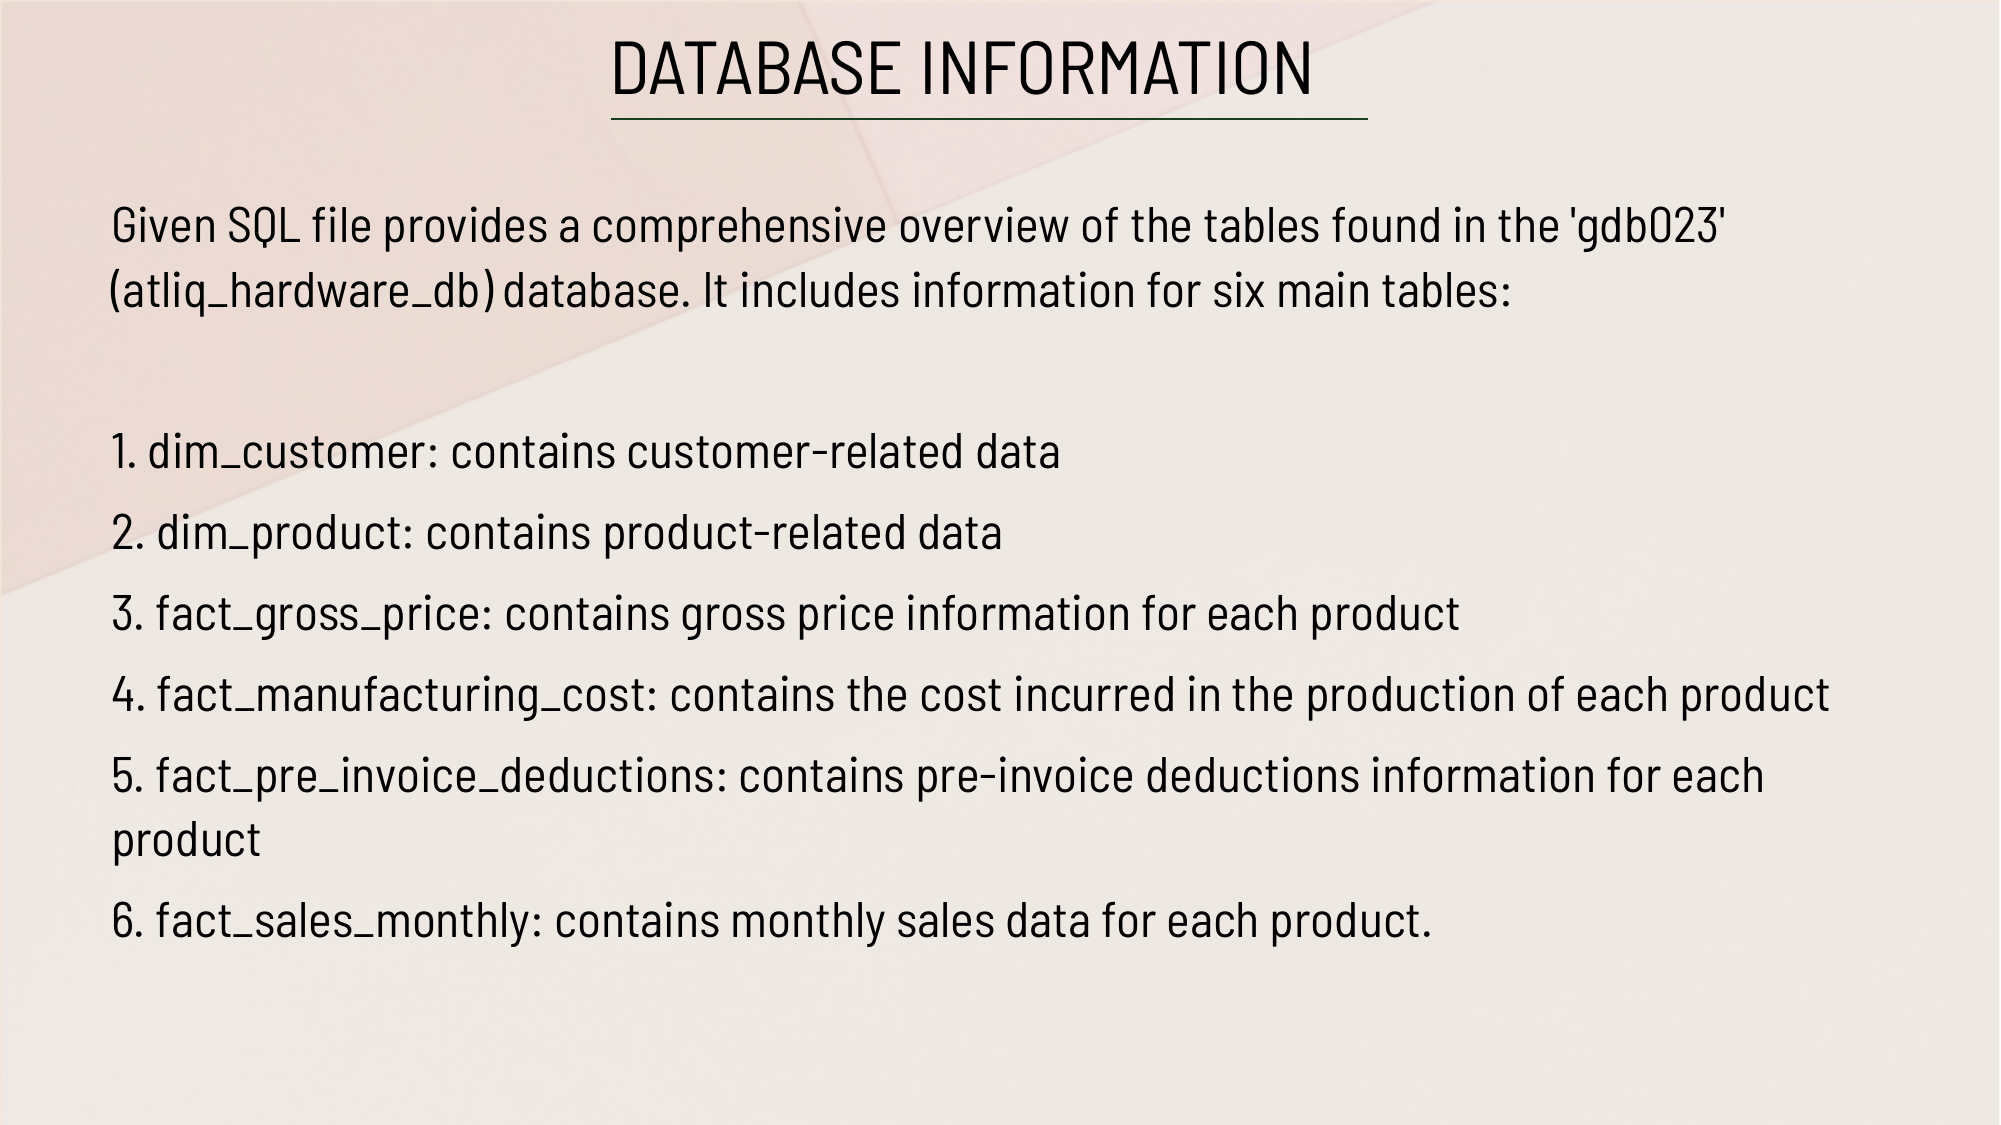

# DATABASE INFORMATION
Given SQL file provides a comprehensive overview of the tables found in the 'gdb023' (atliq_hardware_db) database. It includes information for six main tables:

1. dim_customer: contains customer-related data
2. dim_product: contains product-related data
3. fact_gross_price: contains gross price information for each product
4. fact_manufacturing_cost: contains the cost incurred in the production of each product
5. fact_pre_invoice_deductions: contains pre-invoice deductions information for each product
6. fact_sales_monthly: contains monthly sales data for each product.